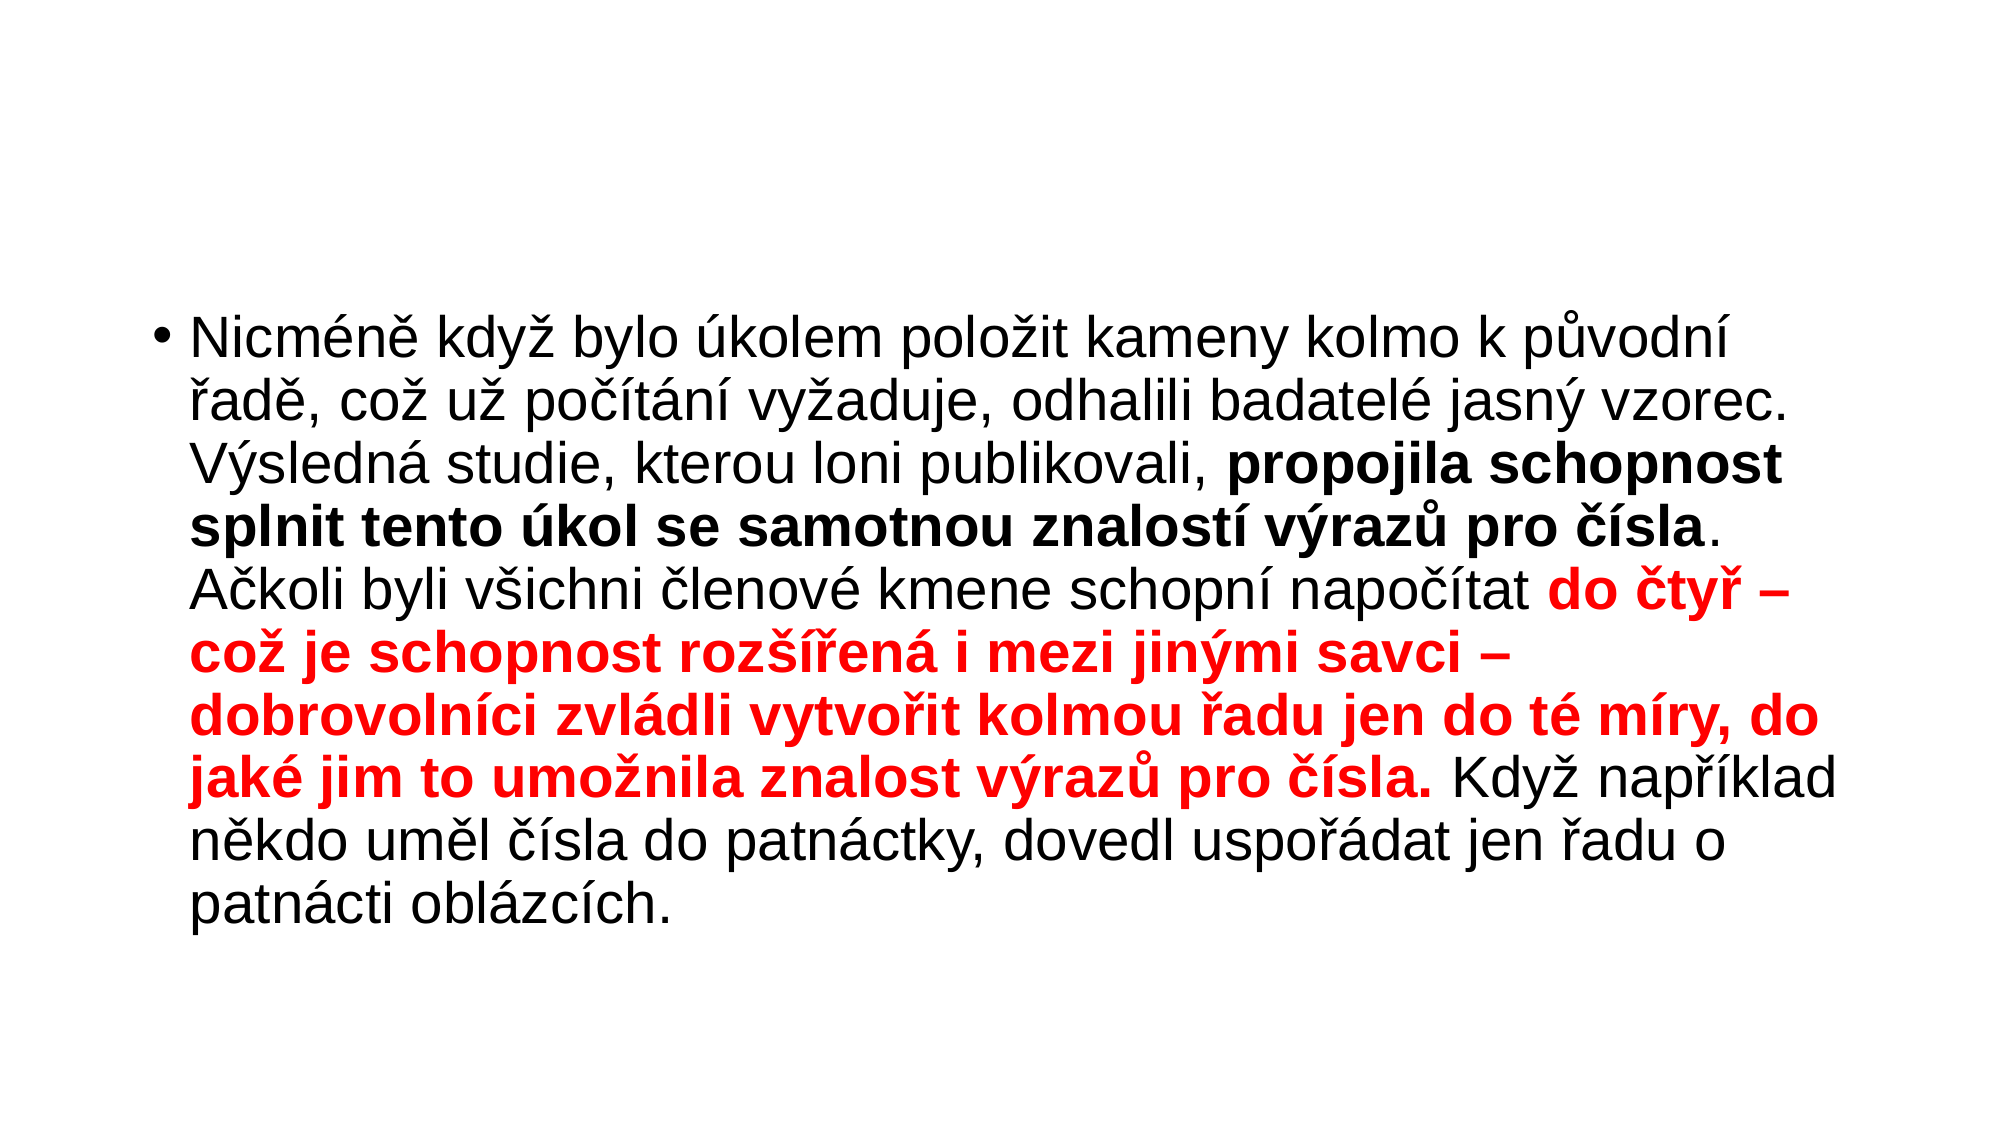

#
Nicméně když bylo úkolem položit kameny kolmo k původní řadě, což už počítání vyžaduje, odhalili badatelé jasný vzorec. Výsledná studie, kterou loni publikovali, propojila schopnost splnit tento úkol se samotnou znalostí výrazů pro čísla. Ačkoli byli všichni členové kmene schopní napočítat do čtyř – což je schopnost rozšířená i mezi jinými savci – dobrovolníci zvládli vytvořit kolmou řadu jen do té míry, do jaké jim to umožnila znalost výrazů pro čísla. Když například někdo uměl čísla do patnáctky, dovedl uspořádat jen řadu o patnácti oblázcích.